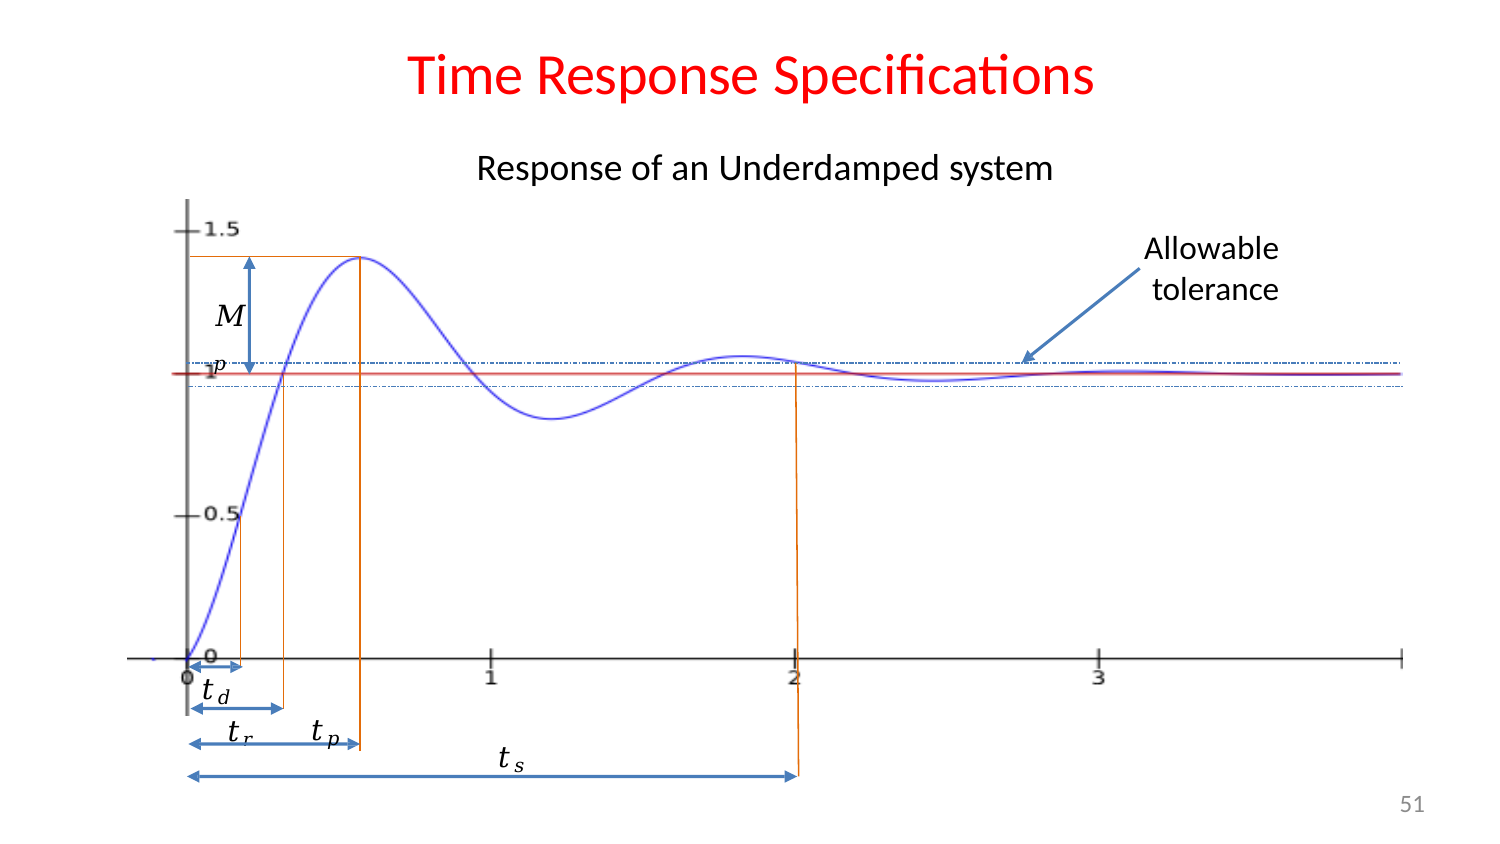

# Time Response Specifications
Response of an Underdamped system

Allowable
tolerance

𝑀𝑝

𝑡𝑑
𝑡𝑟
𝑡𝑝
𝑡𝑠
51